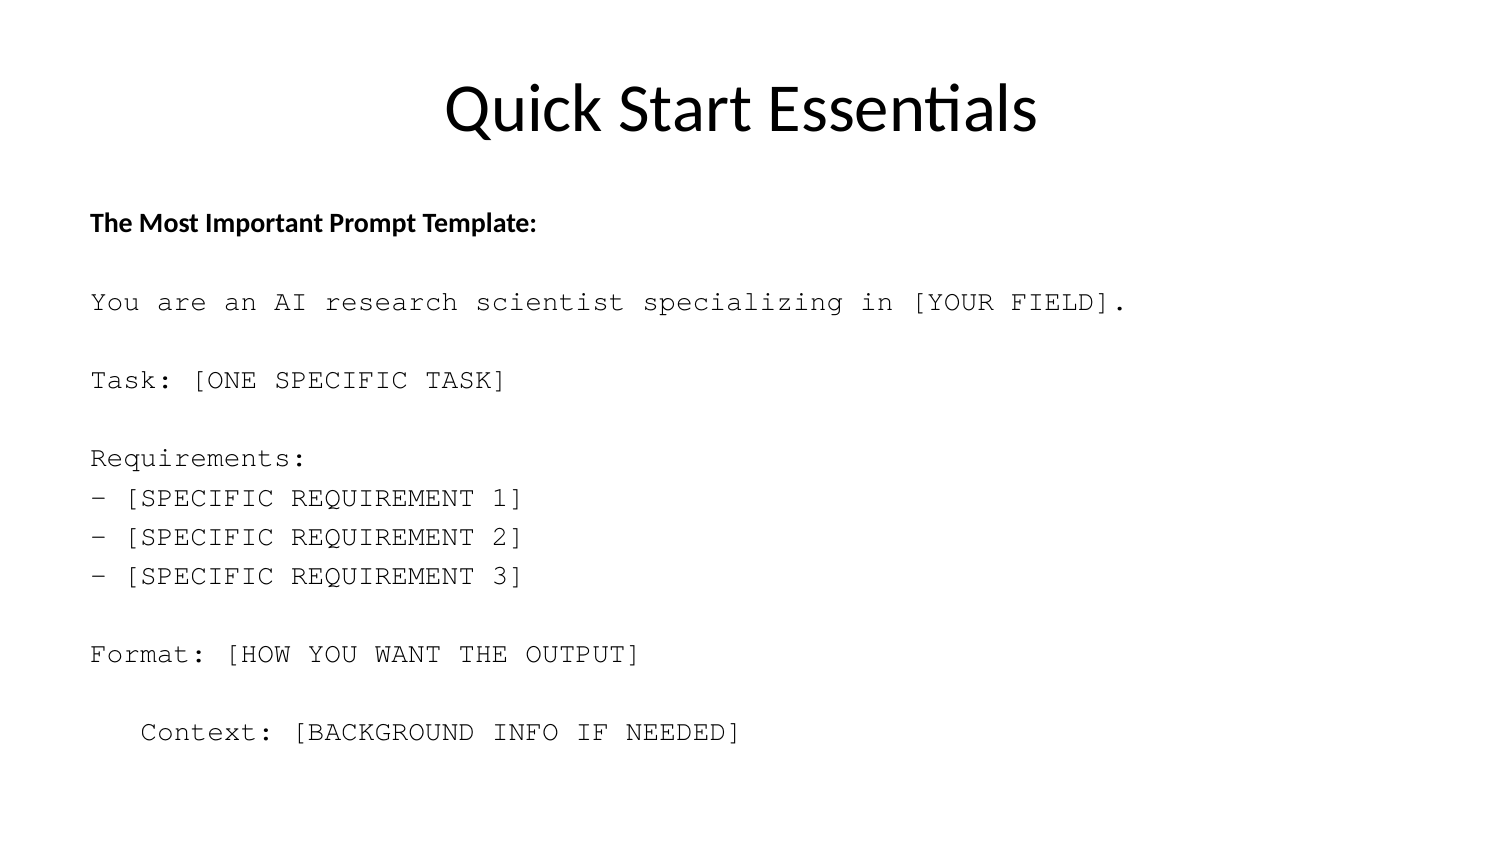

# Quick Start Essentials
The Most Important Prompt Template:

You are an AI research scientist specializing in [YOUR FIELD].

Task: [ONE SPECIFIC TASK]

Requirements:
- [SPECIFIC REQUIREMENT 1]
- [SPECIFIC REQUIREMENT 2]
- [SPECIFIC REQUIREMENT 3]

Format: [HOW YOU WANT THE OUTPUT]

Context: [BACKGROUND INFO IF NEEDED]